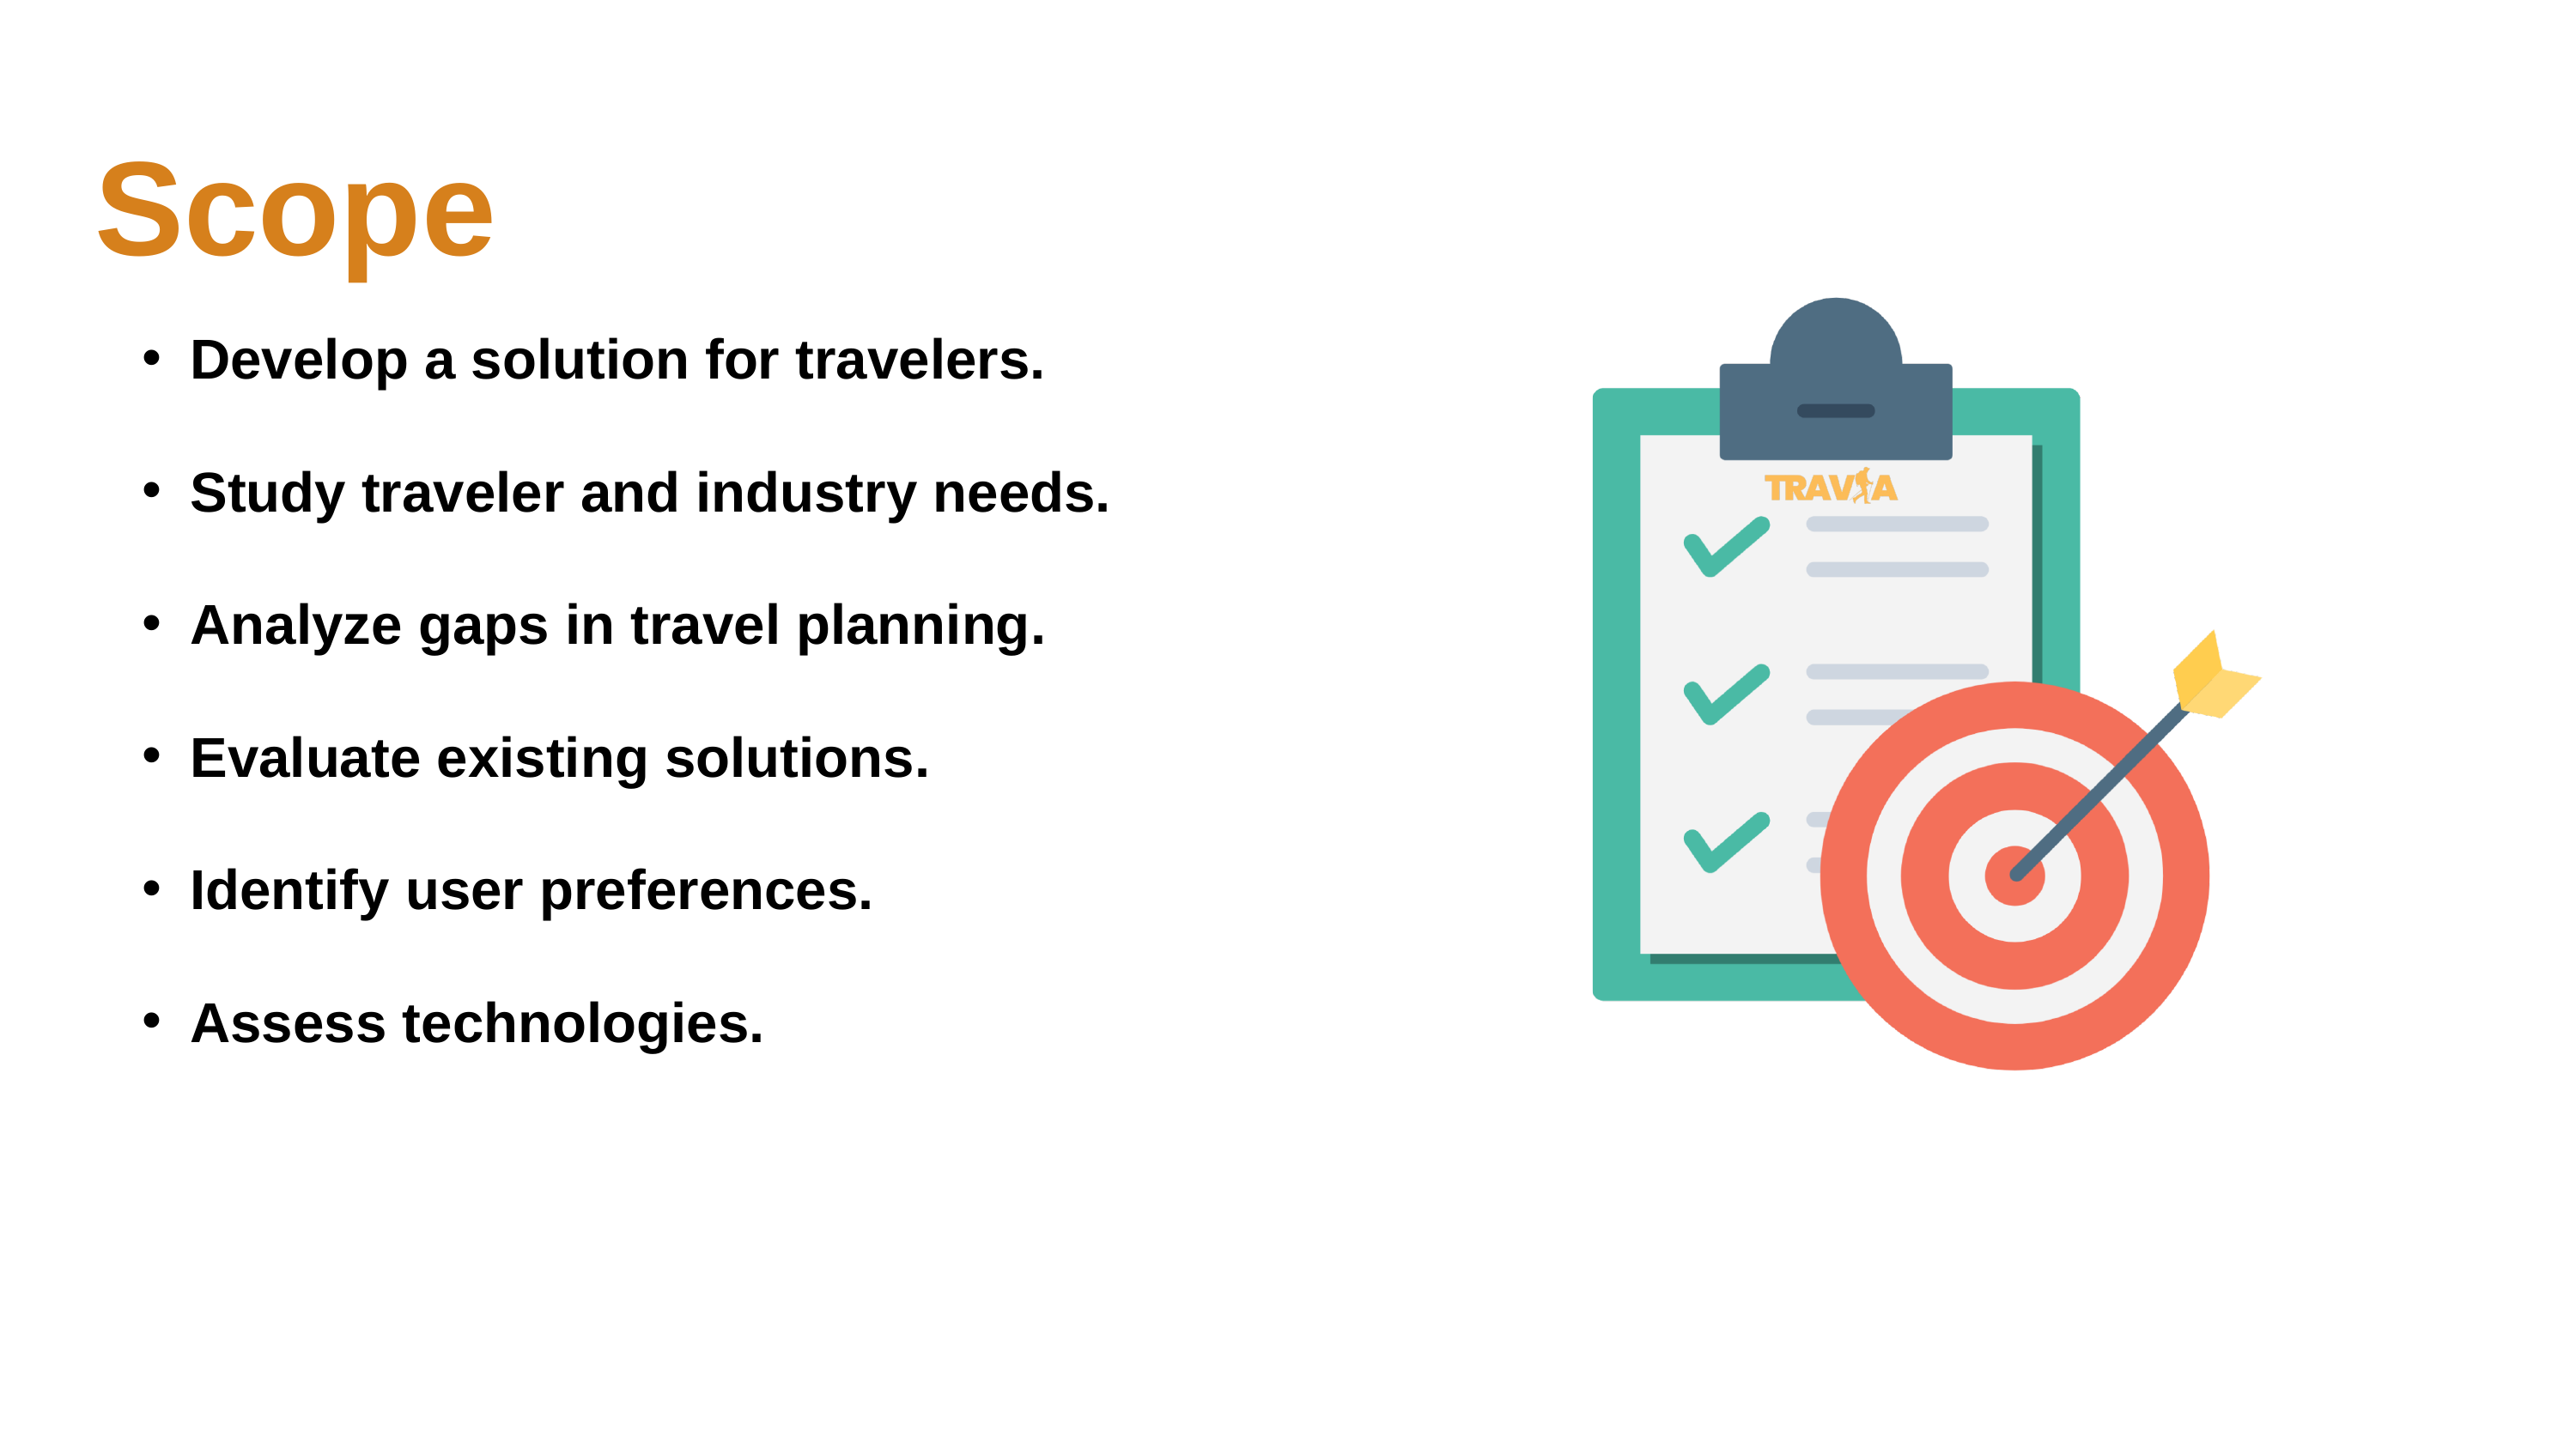

Scope

Develop a solution for travelers.

Study traveler and industry needs.

Analyze gaps in travel planning.

Evaluate existing solutions.

Identify user preferences.

Assess technologies.